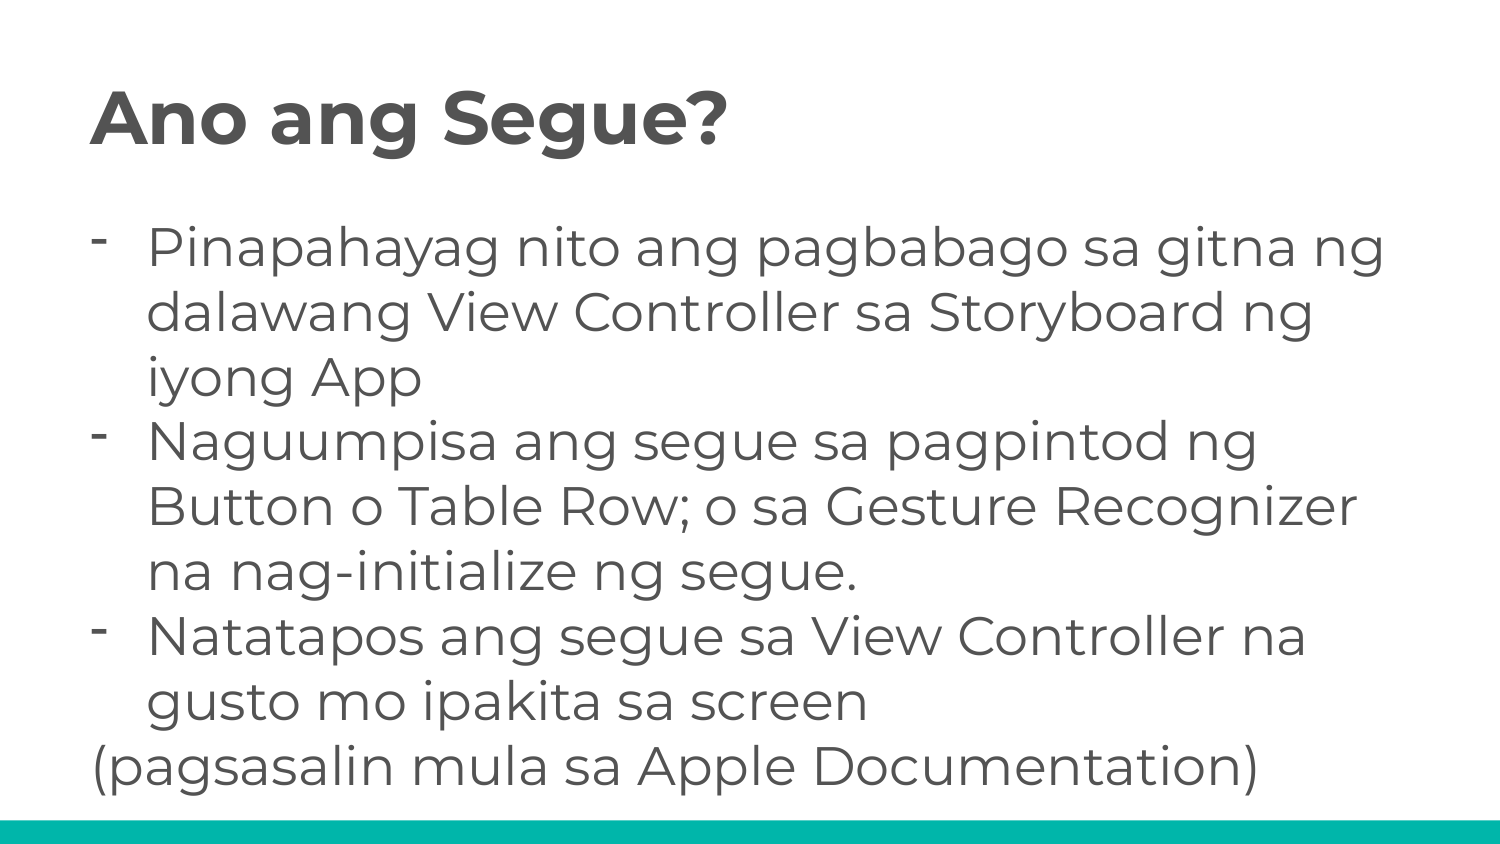

# Ano ang Segue?
Pinapahayag nito ang pagbabago sa gitna ng dalawang View Controller sa Storyboard ng iyong App
Naguumpisa ang segue sa pagpintod ng Button o Table Row; o sa Gesture Recognizer na nag-initialize ng segue.
Natatapos ang segue sa View Controller na gusto mo ipakita sa screen
(pagsasalin mula sa Apple Documentation)